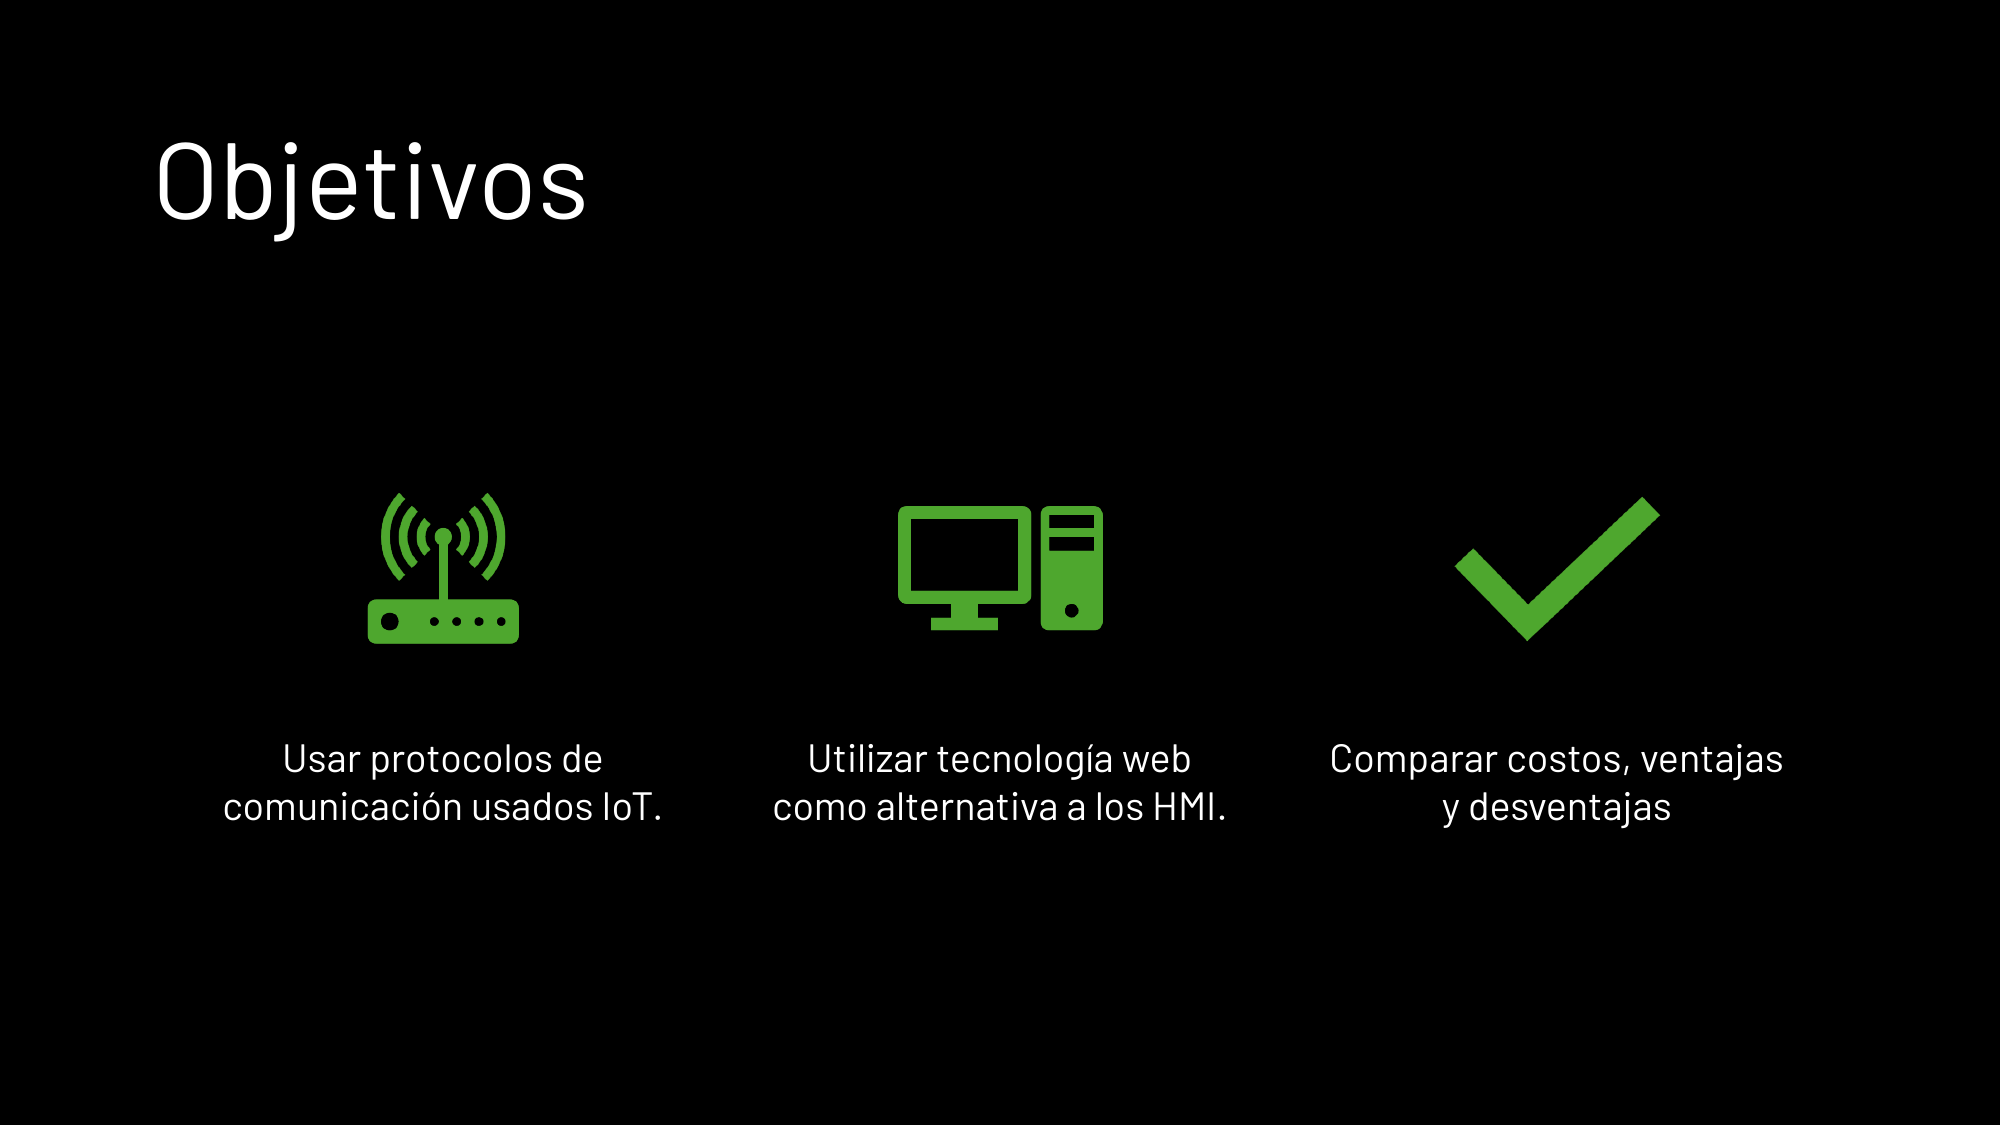

# Objetivos
Usar protocolos de comunicación usados IoT.
Utilizar tecnología web como alternativa a los HMI.
Comparar costos, ventajas y desventajas